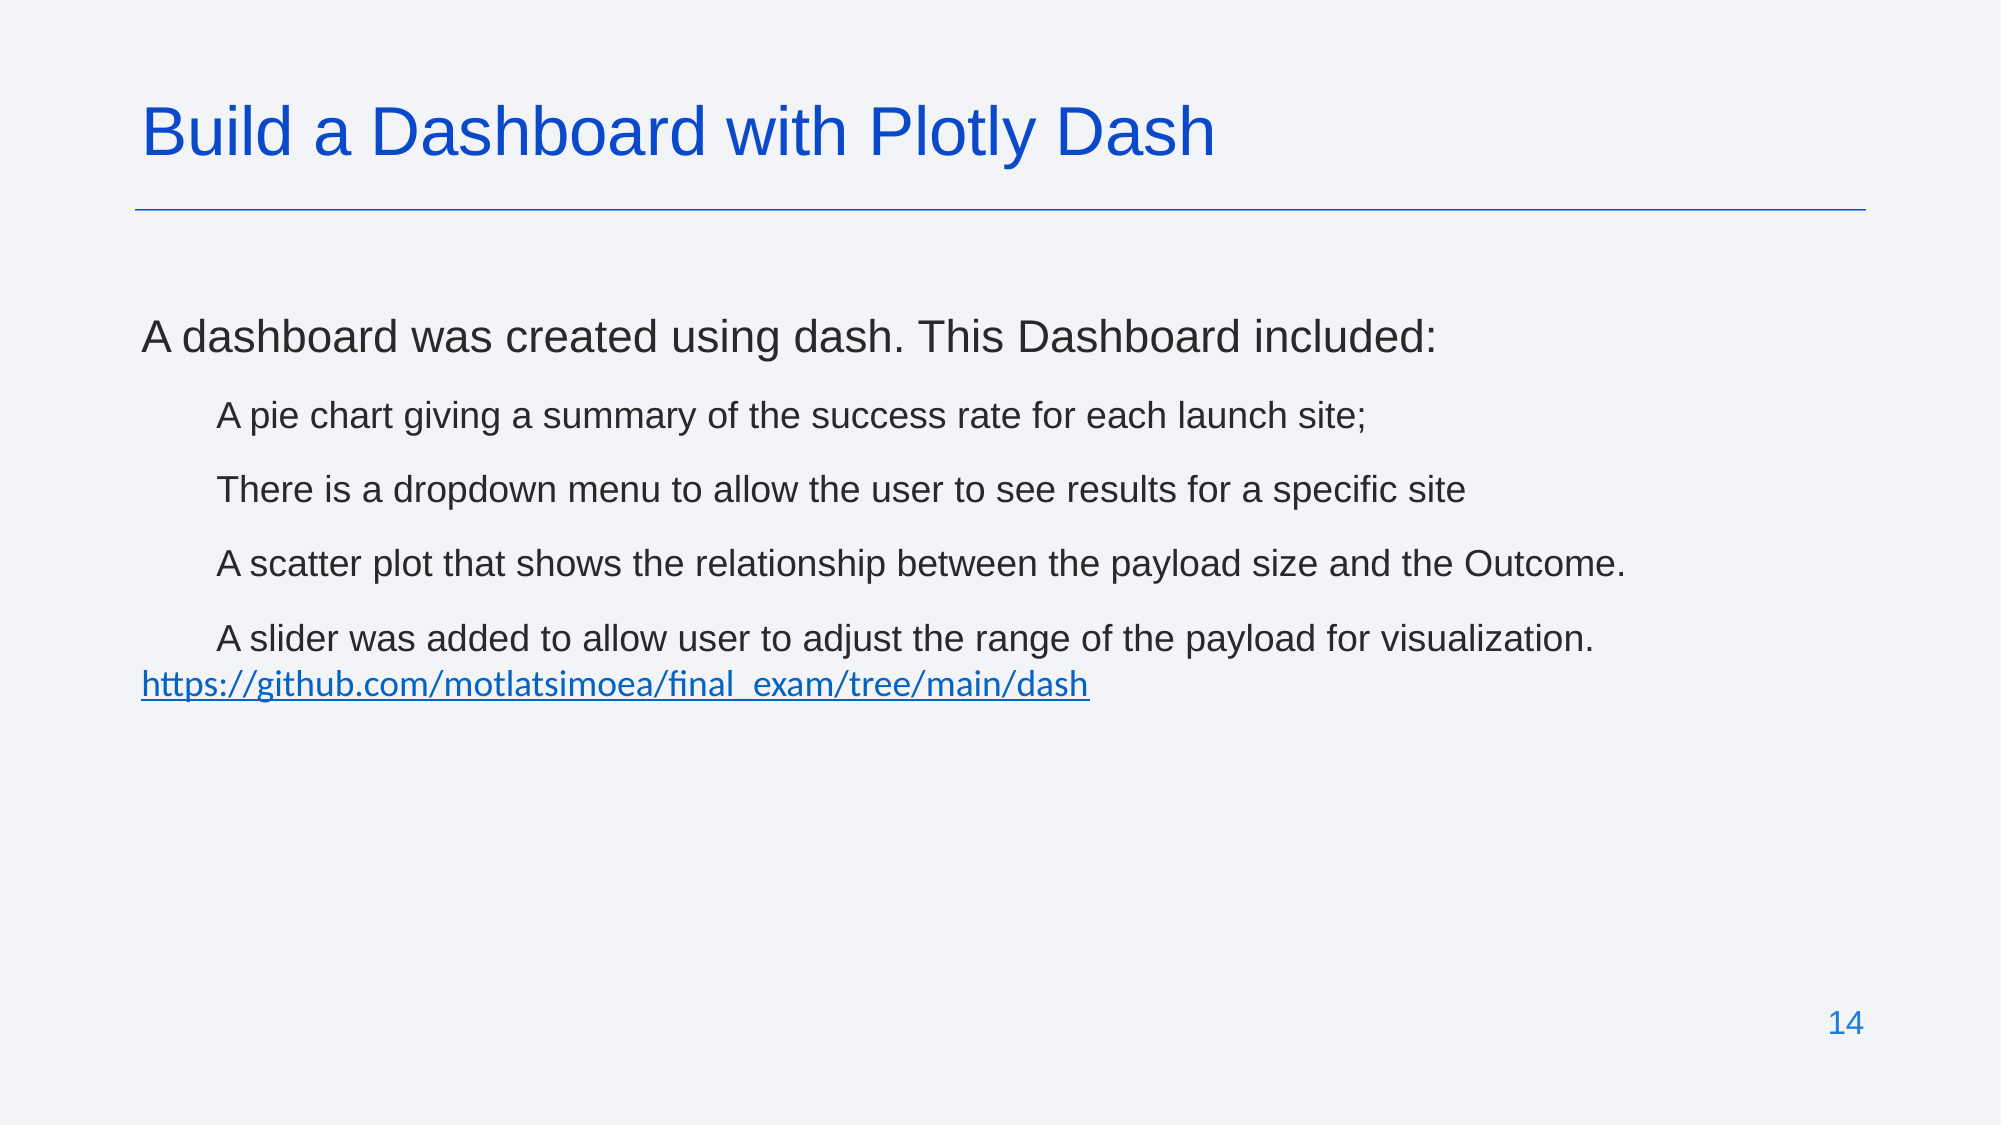

Build a Dashboard with Plotly Dash
A dashboard was created using dash. This Dashboard included:
A pie chart giving a summary of the success rate for each launch site;
There is a dropdown menu to allow the user to see results for a specific site
A scatter plot that shows the relationship between the payload size and the Outcome.
A slider was added to allow user to adjust the range of the payload for visualization.
https://github.com/motlatsimoea/final_exam/tree/main/dash
14